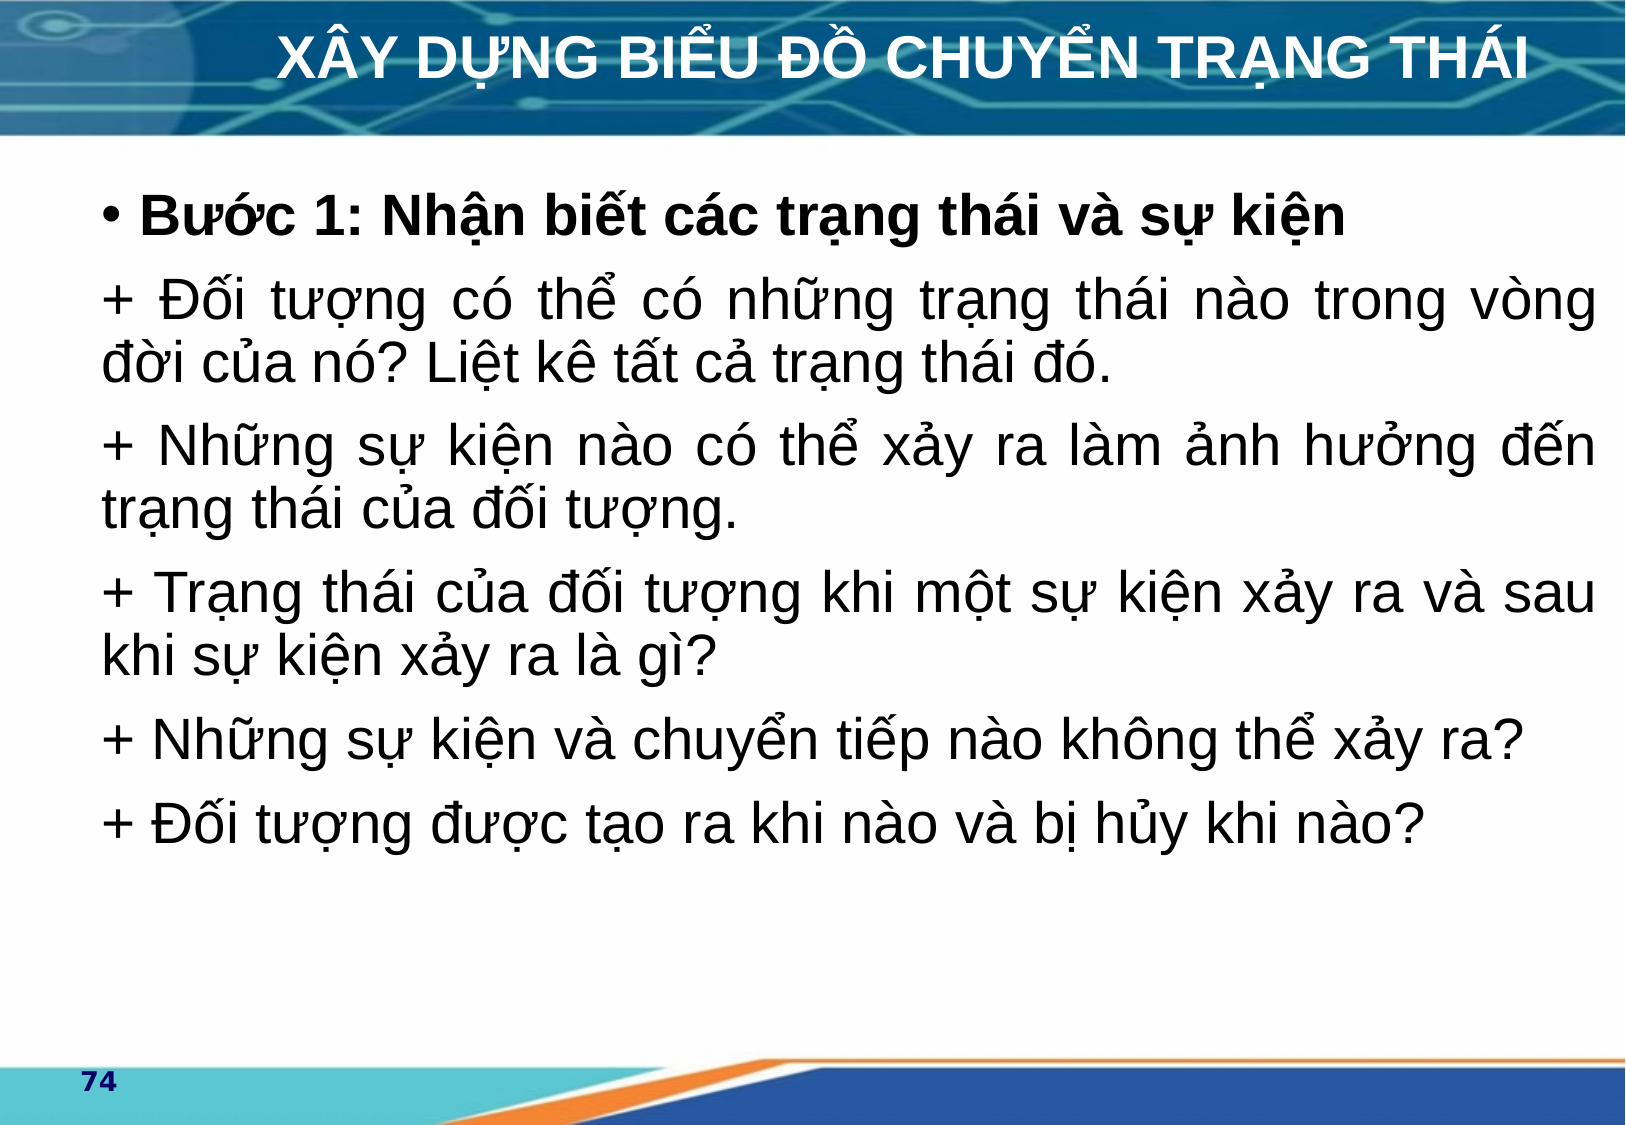

# XÂY DỰNG BIỂU ĐỒ CHUYỂN TRẠNG THÁI
Bước 1: Nhận biết các trạng thái và sự kiện
+ Đối tượng có thể có những trạng thái nào trong vòng đời của nó? Liệt kê tất cả trạng thái đó.
+ Những sự kiện nào có thể xảy ra làm ảnh hưởng đến trạng thái của đối tượng.
+ Trạng thái của đối tượng khi một sự kiện xảy ra và sau khi sự kiện xảy ra là gì?
+ Những sự kiện và chuyển tiếp nào không thể xảy ra?
+ Đối tượng được tạo ra khi nào và bị hủy khi nào?
74